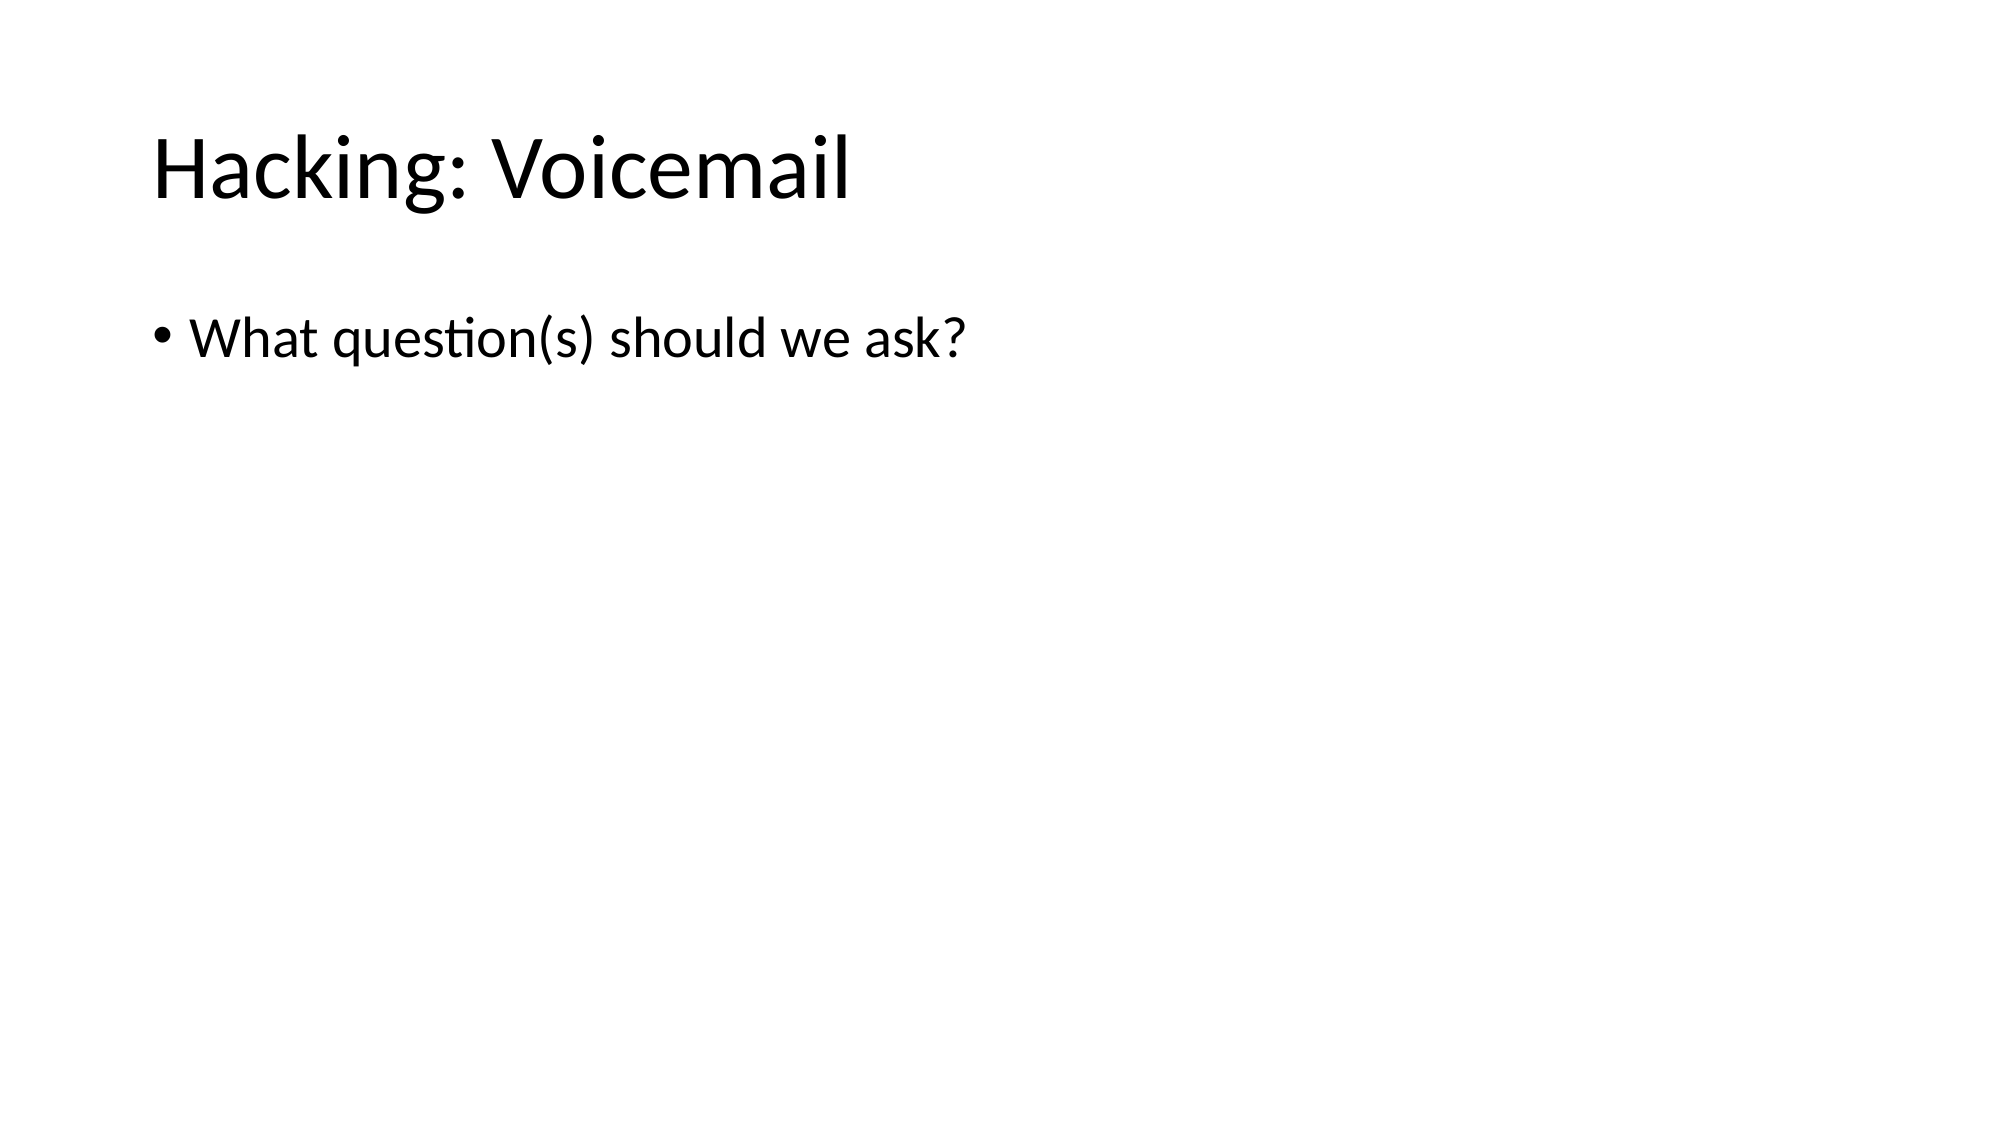

# Hacking: Voicemail
What question(s) should we ask?